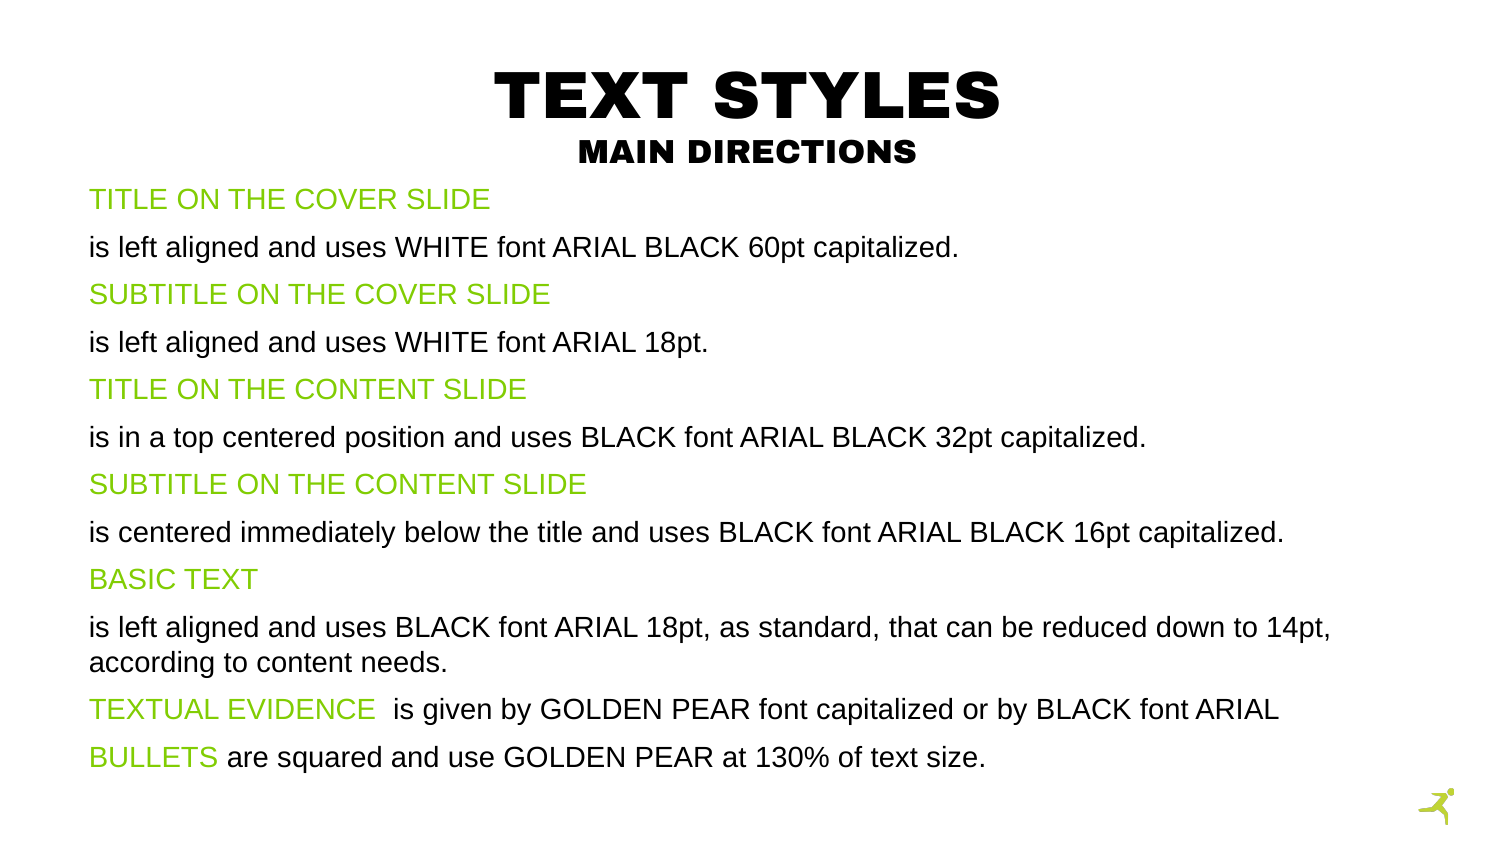

# TEXT STYLES
MAIN directions
TITLE ON THE COVER SLIDE
is left aligned and uses WHITE font ARIAL BLACK 60pt capitalized.
SUBTITLE ON THE COVER SLIDE
is left aligned and uses WHITE font ARIAL 18pt.
TITLE ON THE CONTENT SLIDE
is in a top centered position and uses BLACK font ARIAL BLACK 32pt capitalized.
SUBTITLE ON THE CONTENT SLIDE
is centered immediately below the title and uses BLACK font ARIAL BLACK 16pt capitalized.
BASIC TEXT
is left aligned and uses BLACK font ARIAL 18pt, as standard, that can be reduced down to 14pt, according to content needs.
TEXTUAL EVIDENCE  is given by GOLDEN PEAR font capitalized or by BLACK font ARIAL BLACK.
BULLETS are squared and use GOLDEN PEAR at 130% of text size.